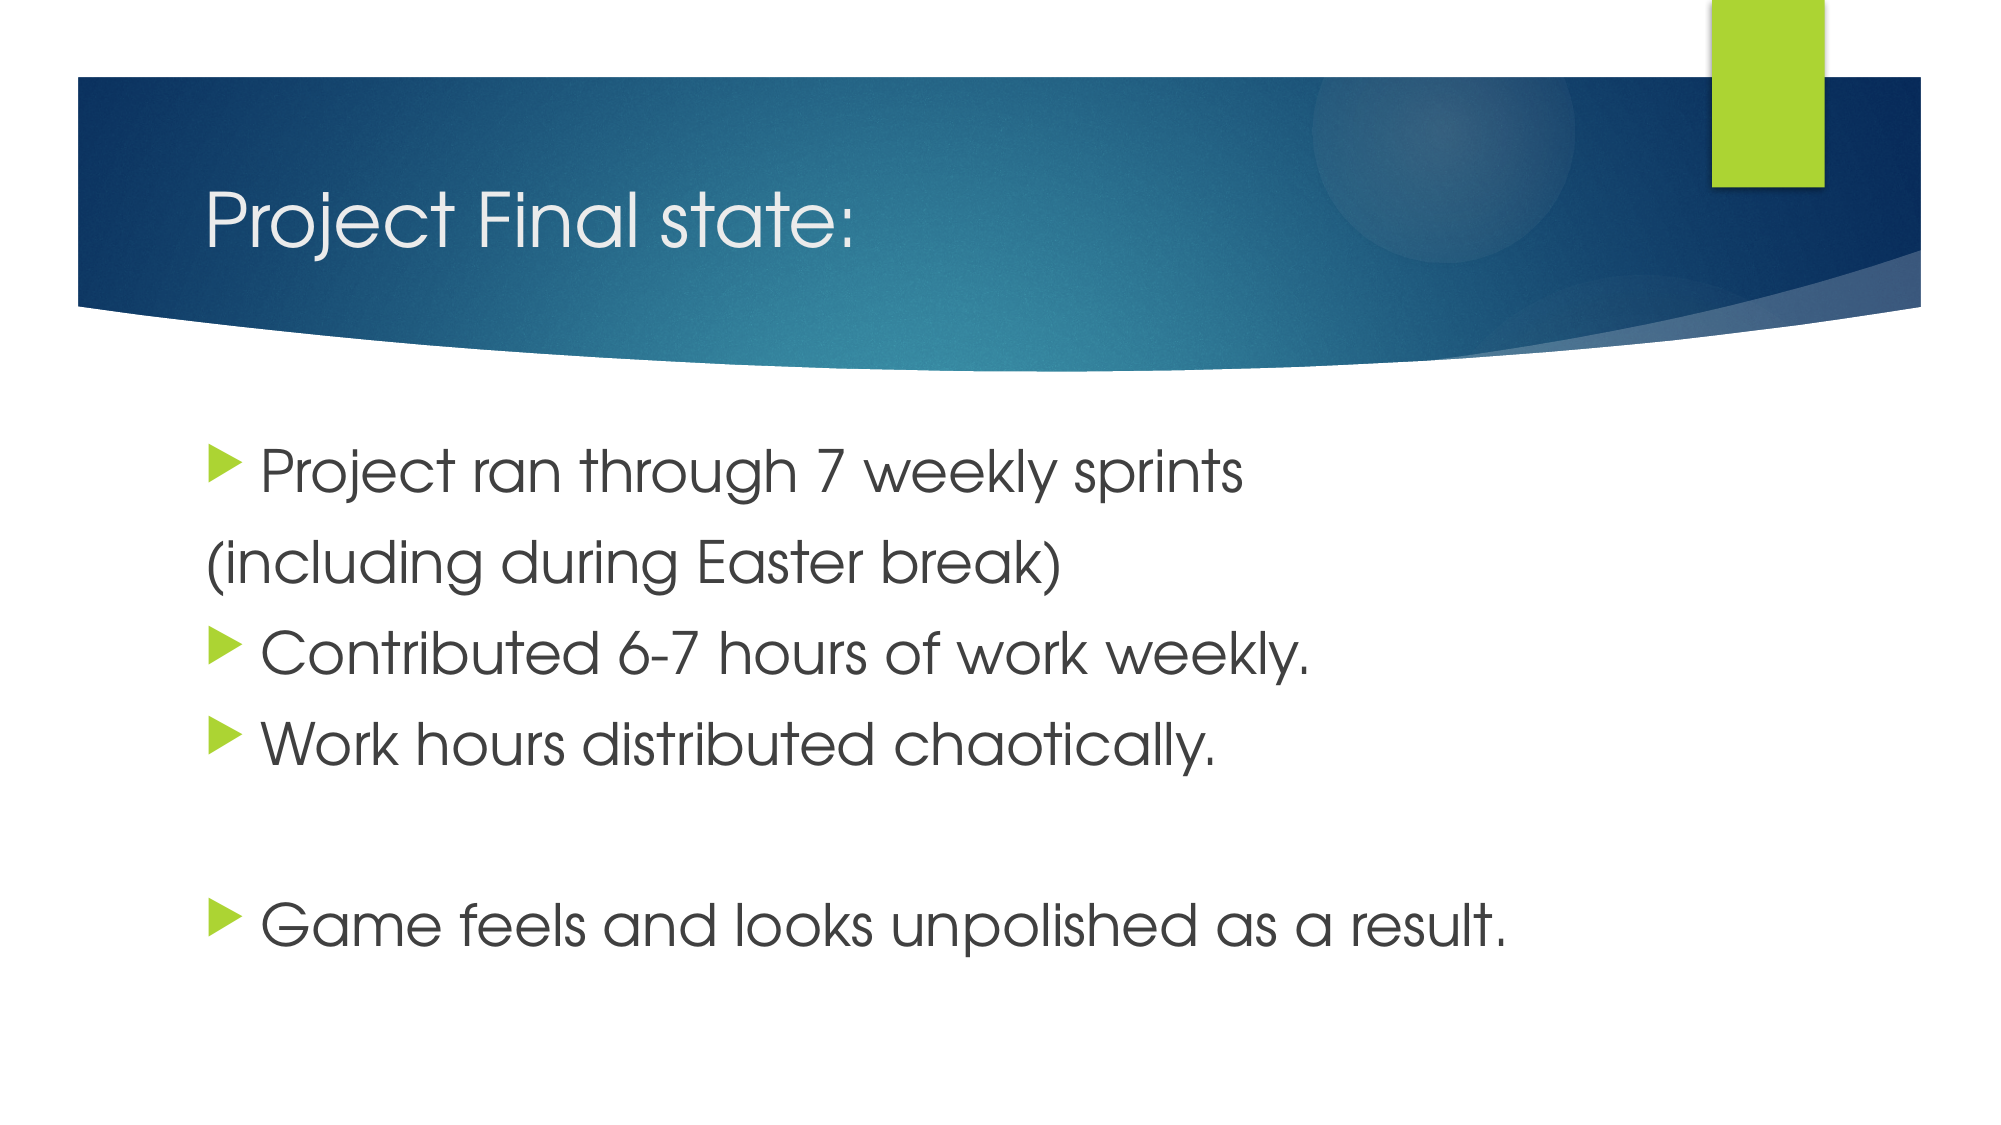

# Project Final state:
Project ran through 7 weekly sprints
(including during Easter break)
Contributed 6-7 hours of work weekly.
Work hours distributed chaotically.

Game feels and looks unpolished as a result.